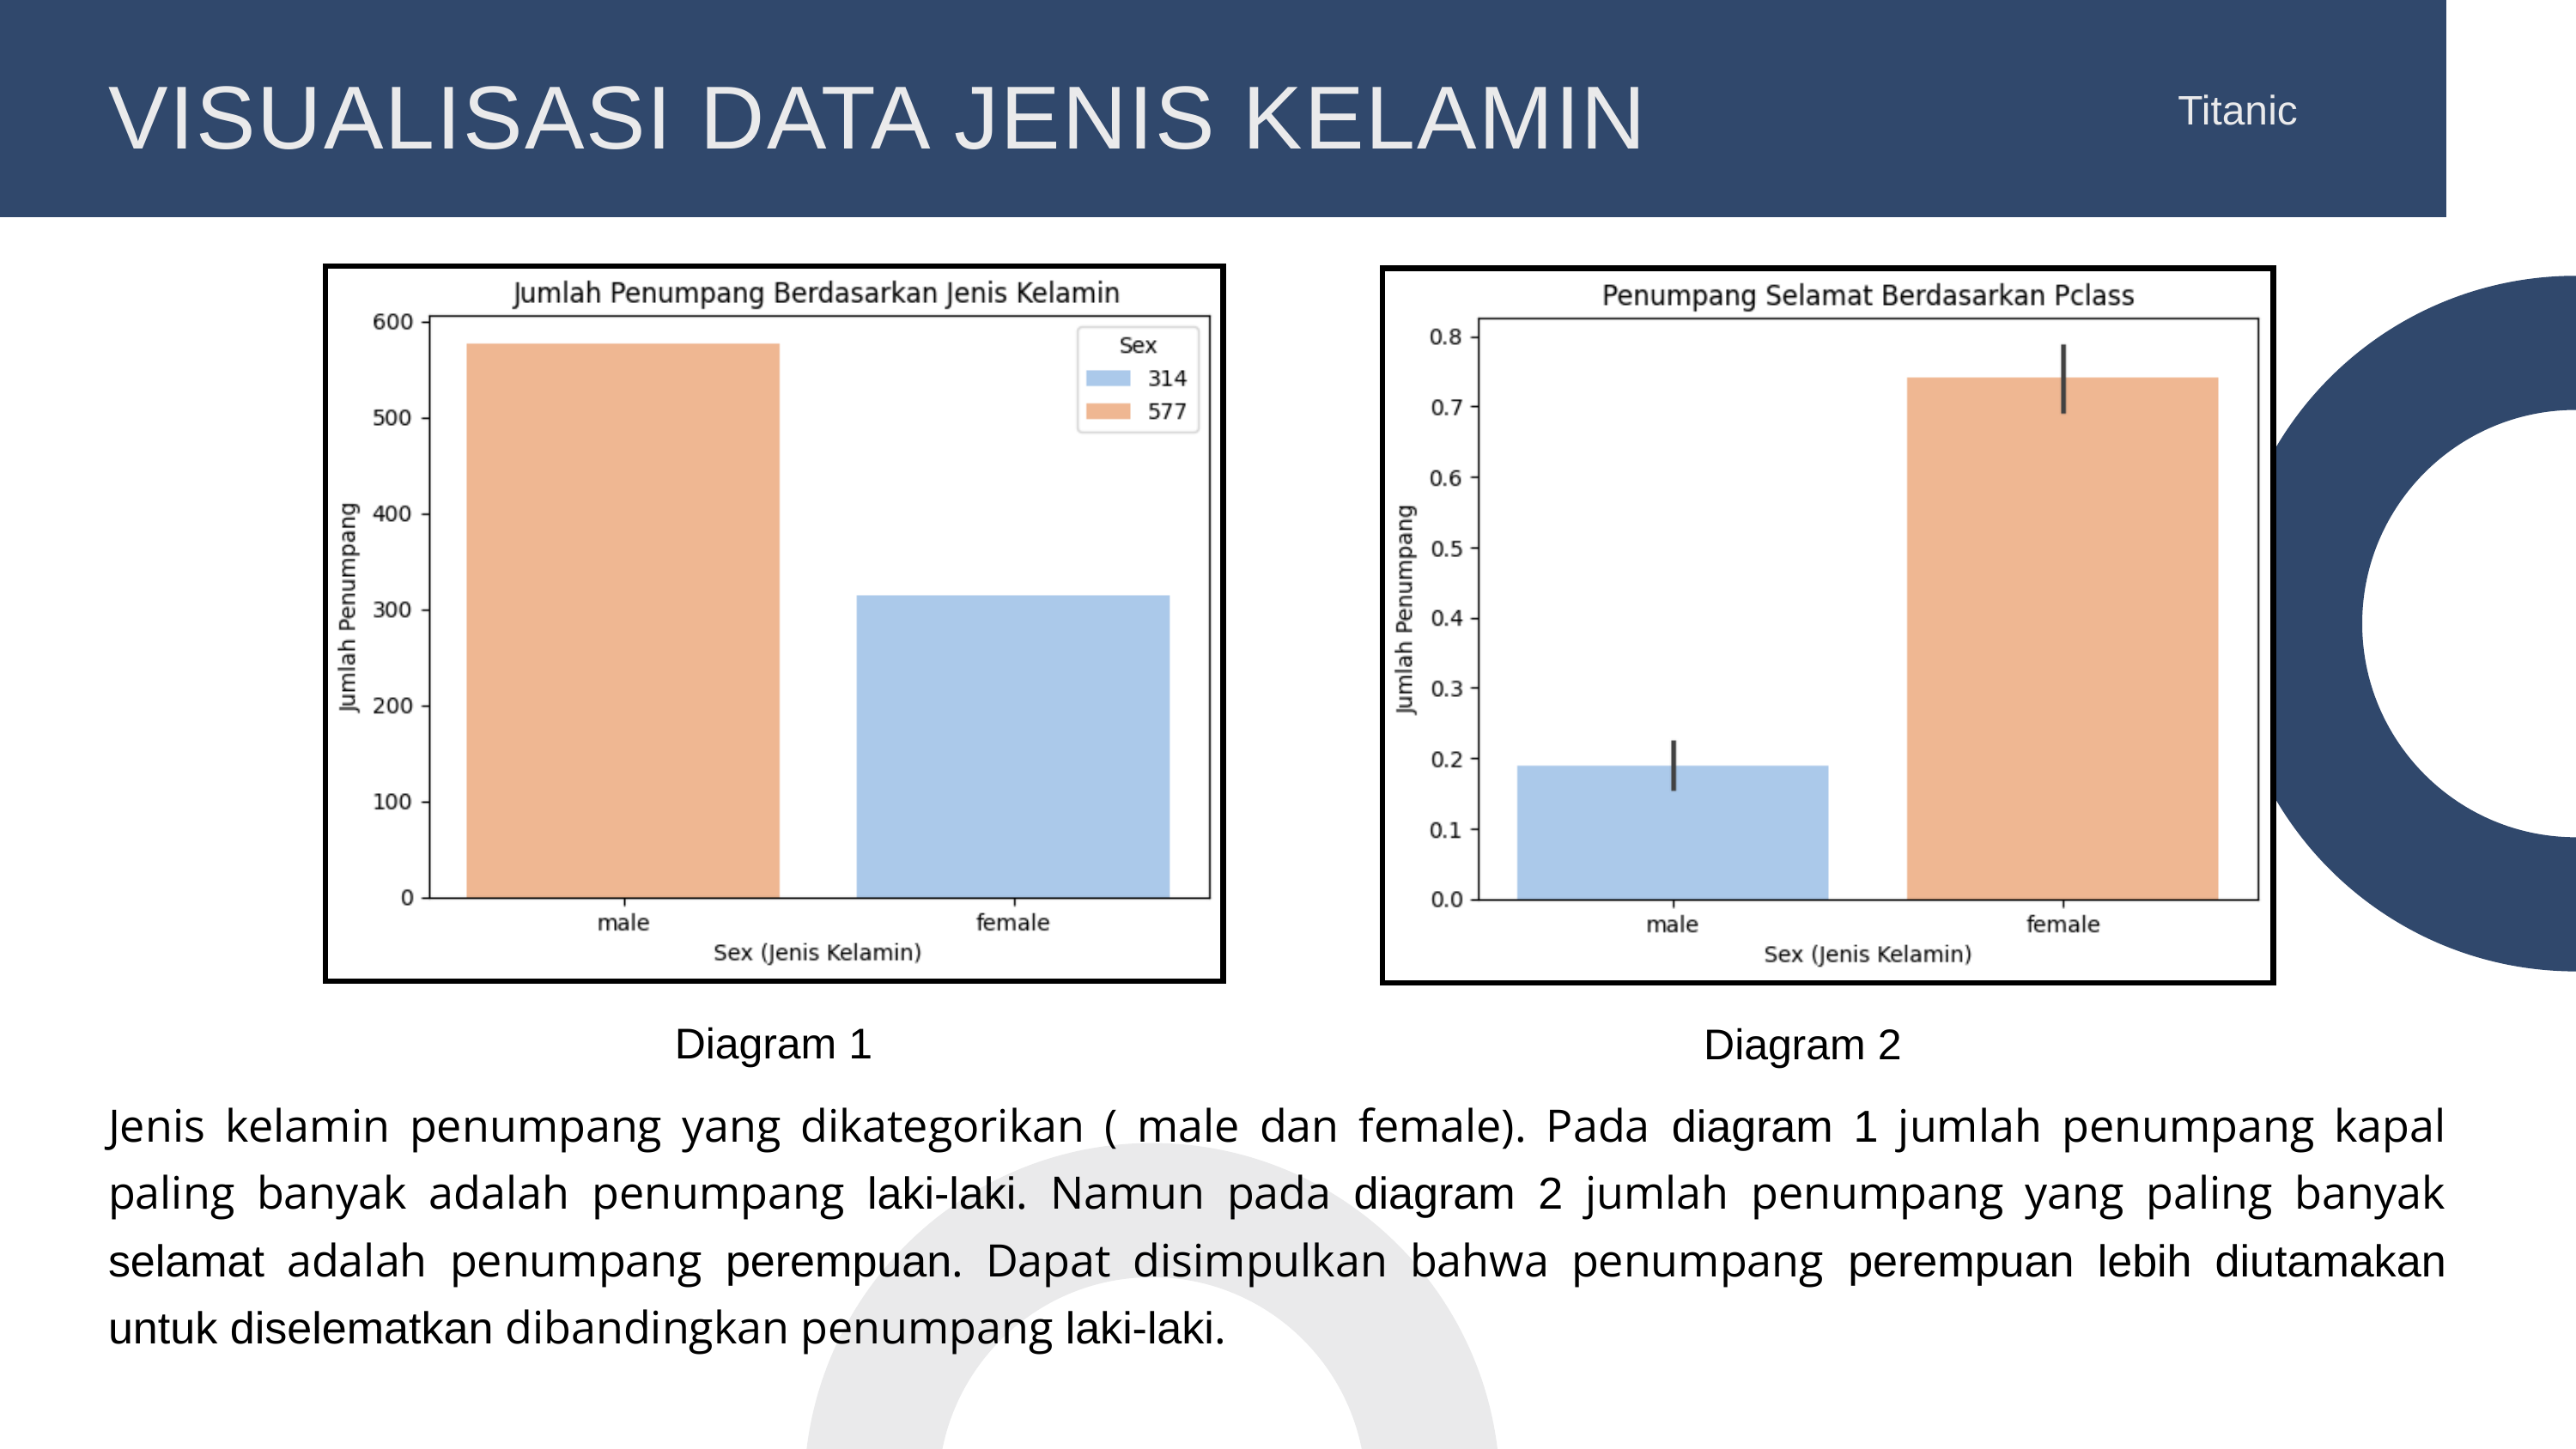

VISUALISASI DATA JENIS KELAMIN
Titanic

Diagram 1
Diagram 2
Jenis kelamin penumpang yang dikategorikan ( male dan female). Pada diagram 1 jumlah penumpang kapal paling banyak adalah penumpang laki-laki. Namun pada diagram 2 jumlah penumpang yang paling banyak selamat adalah penumpang perempuan. Dapat disimpulkan bahwa penumpang perempuan lebih diutamakan untuk diselematkan dibandingkan penumpang laki-laki.